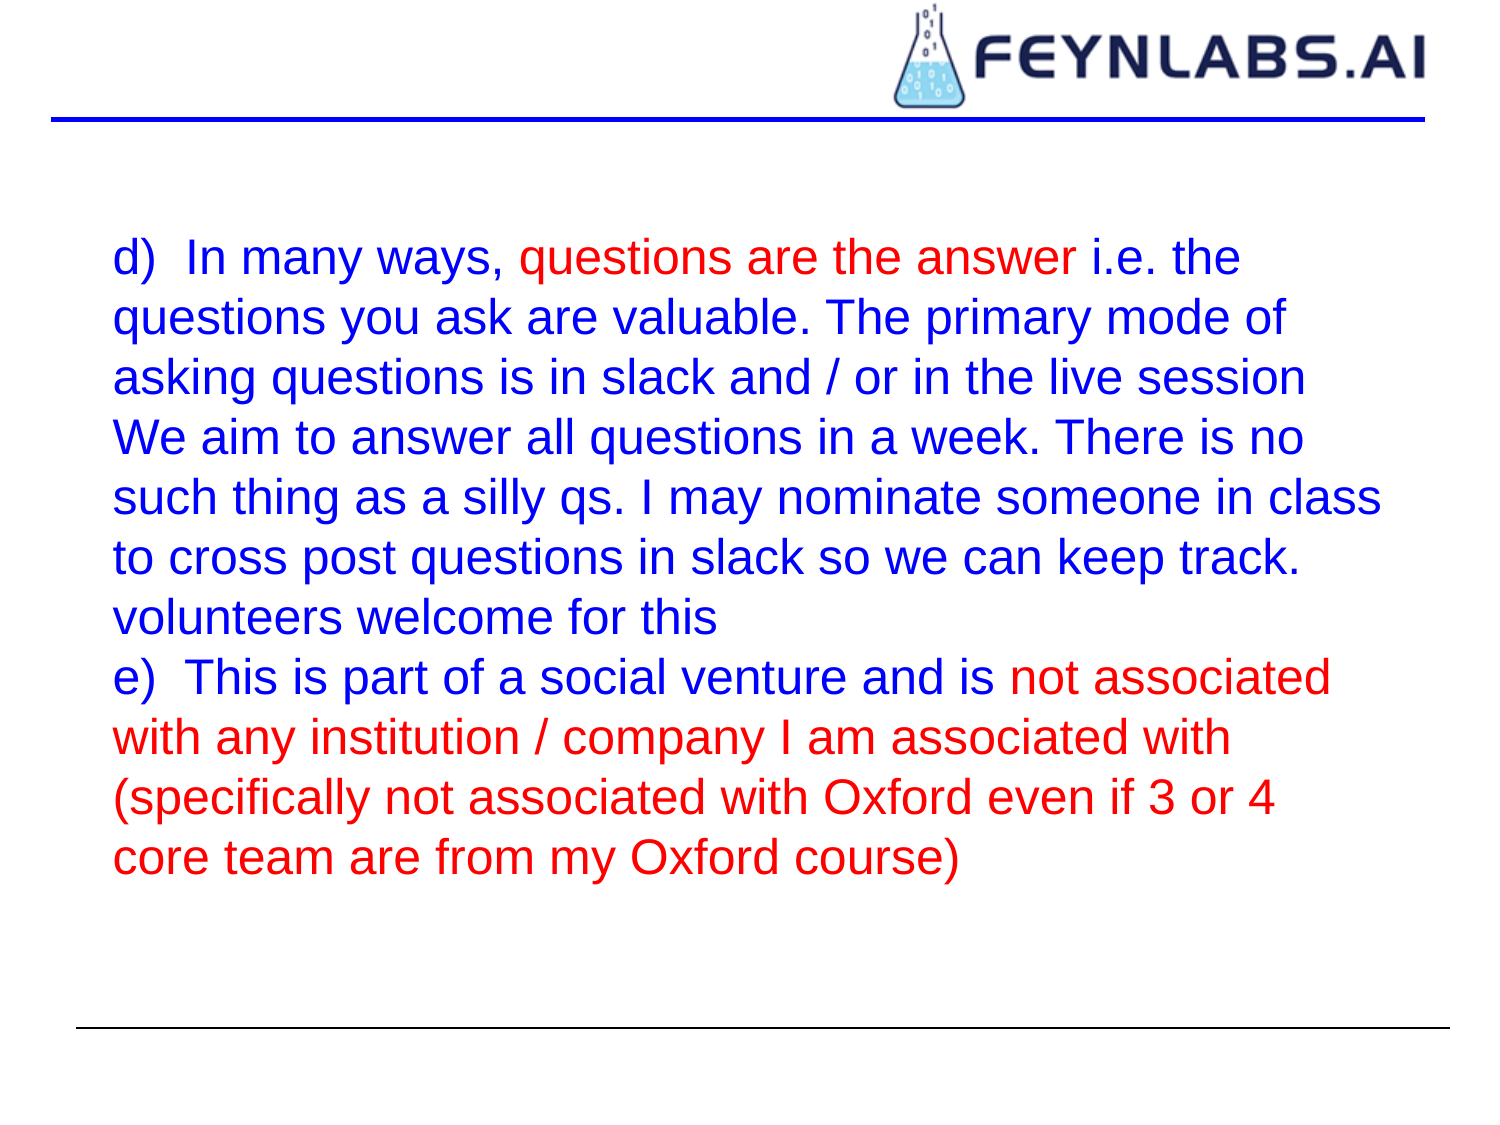

d)  In many ways, questions are the answer i.e. the questions you ask are valuable. The primary mode of asking questions is in slack and / or in the live session
We aim to answer all questions in a week. There is no such thing as a silly qs. I may nominate someone in class to cross post questions in slack so we can keep track. volunteers welcome for this
e)  This is part of a social venture and is not associated with any institution / company I am associated with (specifically not associated with Oxford even if 3 or 4 core team are from my Oxford course)